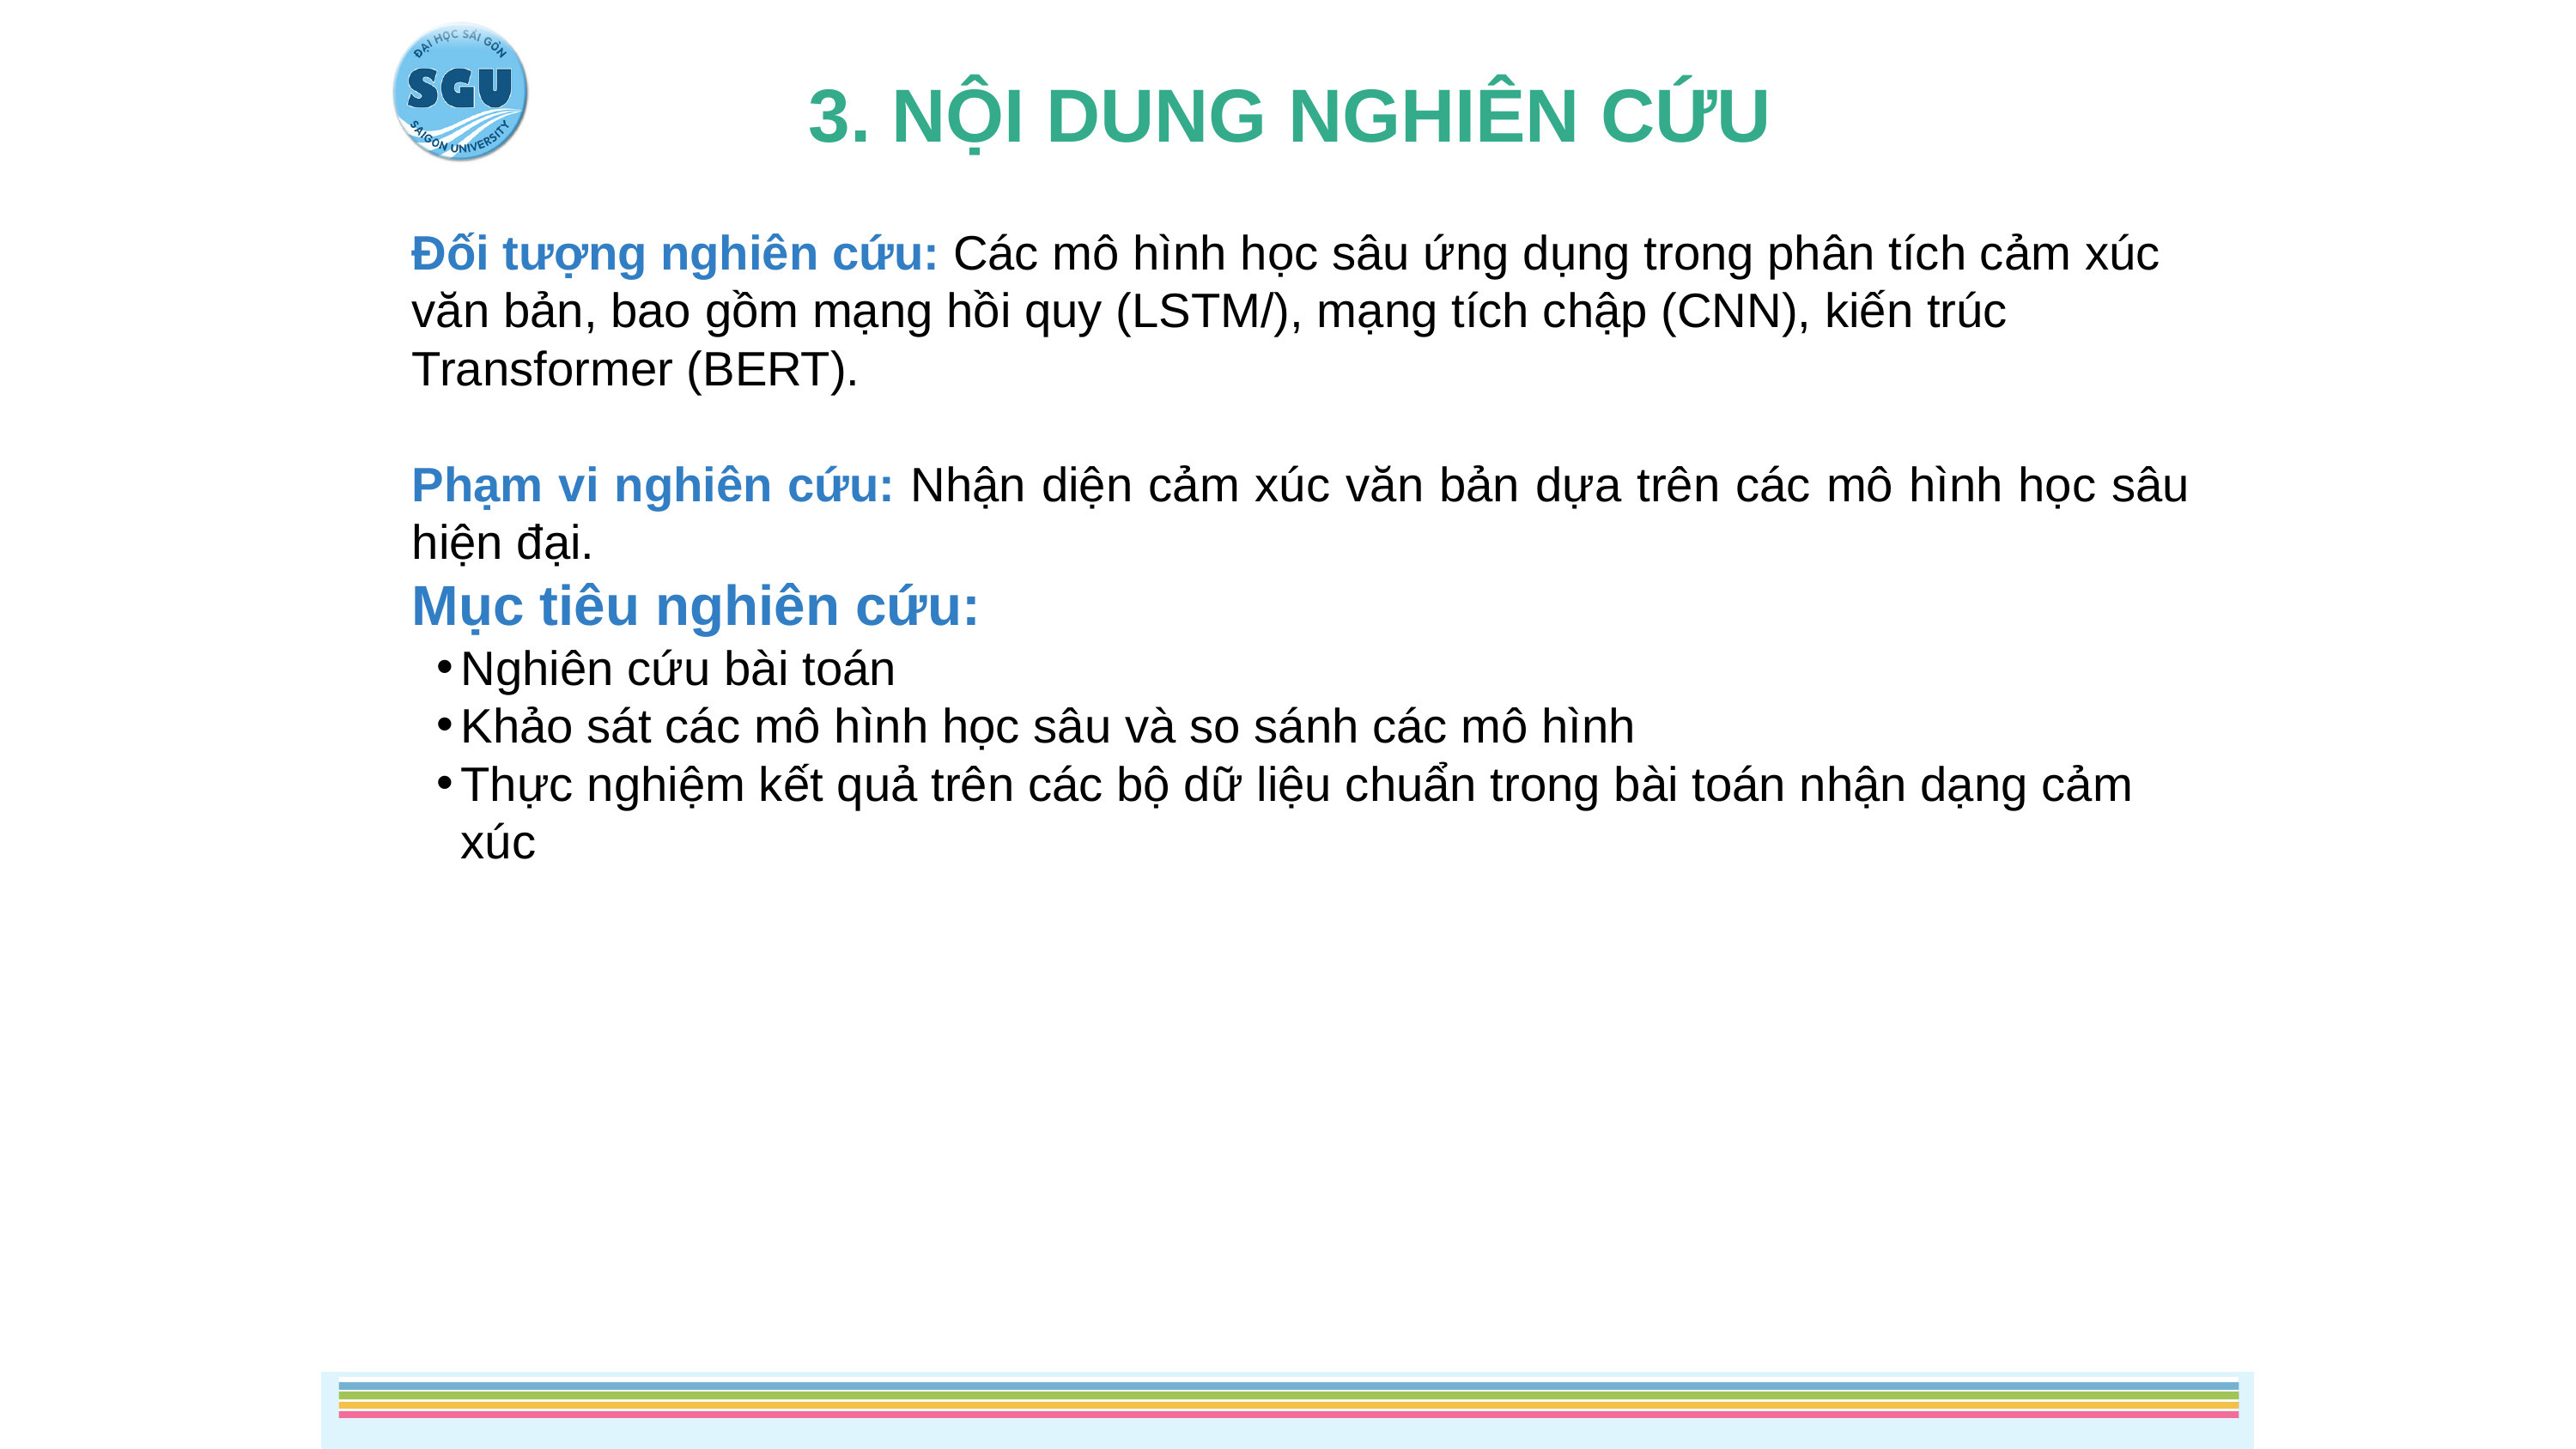

3. NỘI DUNG NGHIÊN CỨU

Đối tượng nghiên cứu: Các mô hình học sâu ứng dụng trong phân tích cảm xúc văn bản, bao gồm mạng hồi quy (LSTM/), mạng tích chập (CNN), kiến trúc Transformer (BERT).

Phạm vi nghiên cứu: Nhận diện cảm xúc văn bản dựa trên các mô hình học sâu hiện đại.
Mục tiêu nghiên cứu:
Nghiên cứu bài toán
Khảo sát các mô hình học sâu và so sánh các mô hình
Thực nghiệm kết quả trên các bộ dữ liệu chuẩn trong bài toán nhận dạng cảm xúc